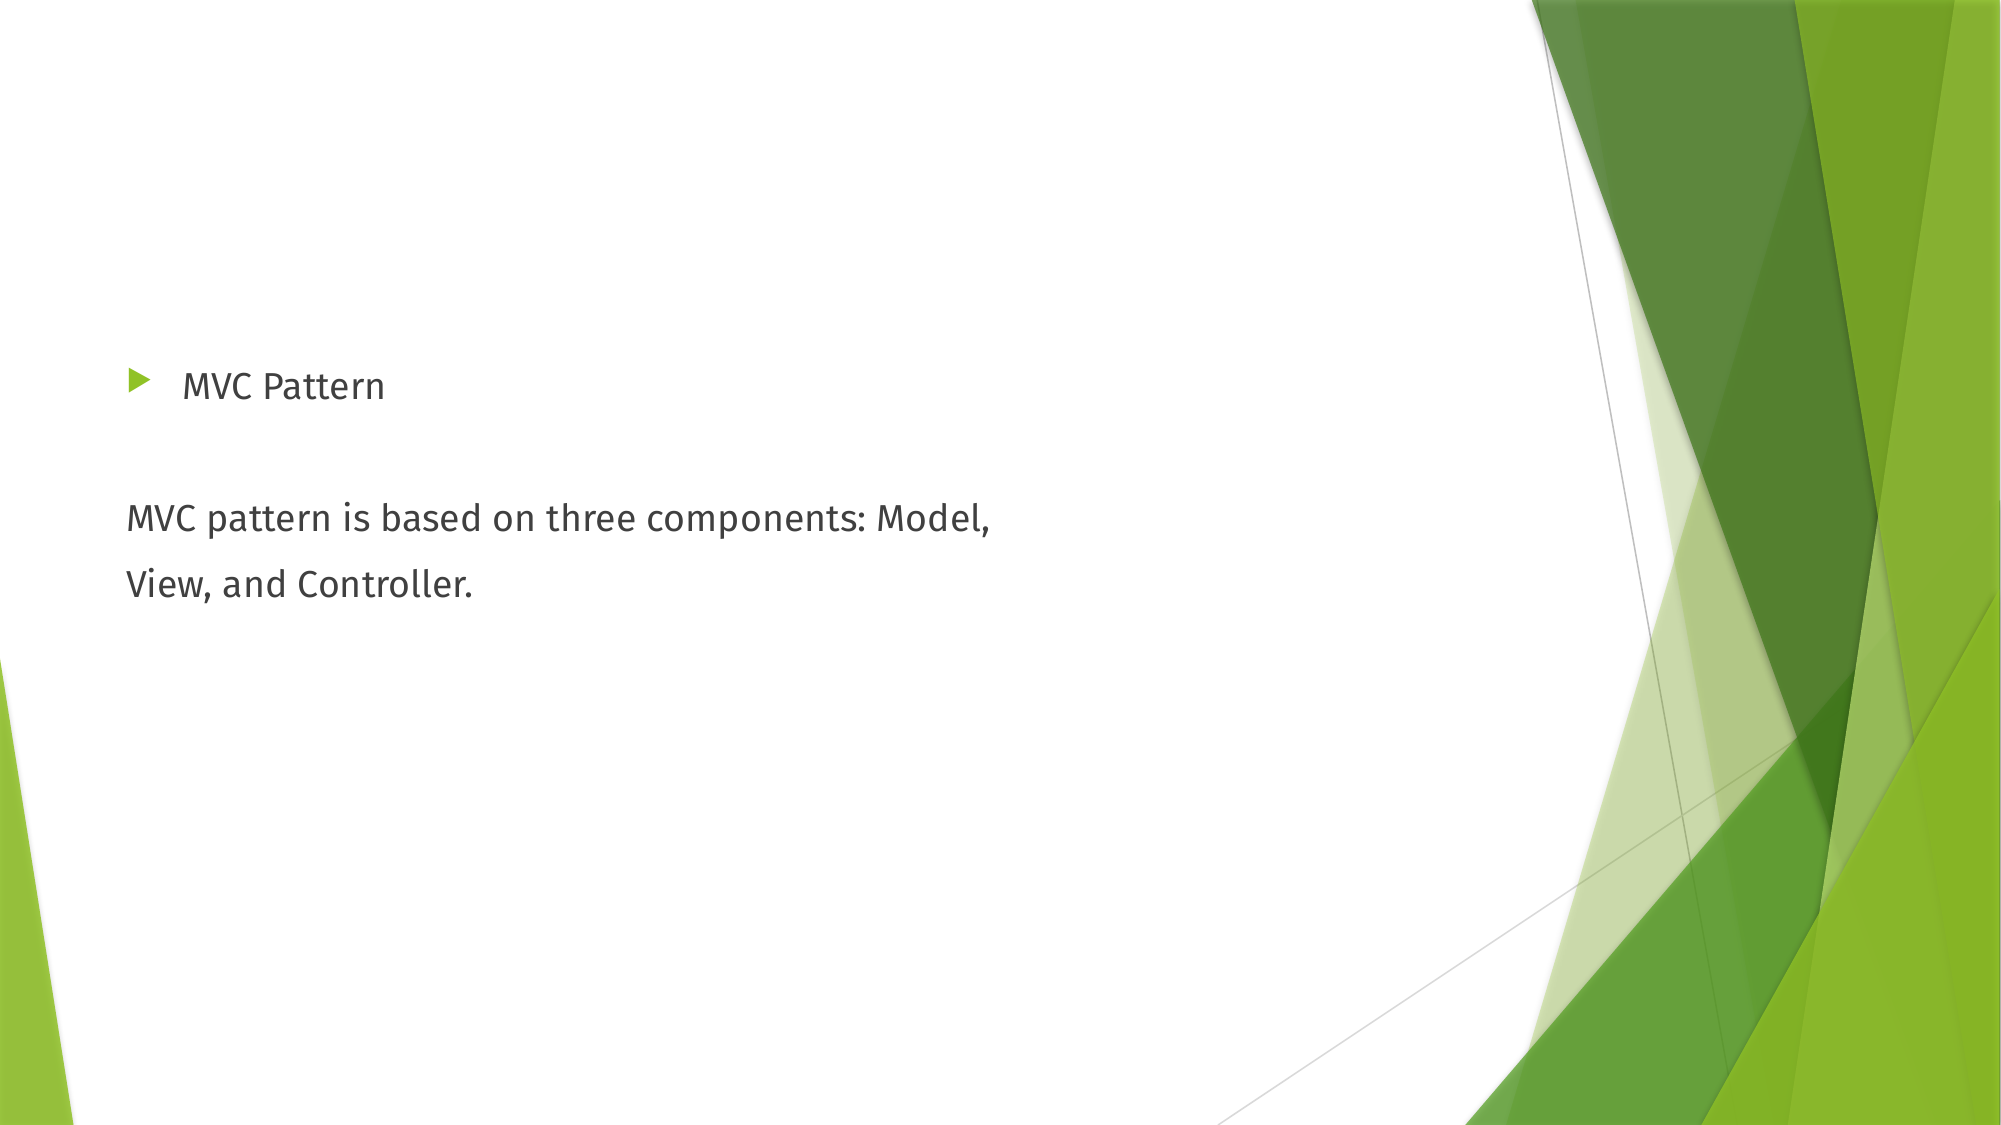

MVC Pattern

MVC pattern is based on three components: Model,
View, and Controller.